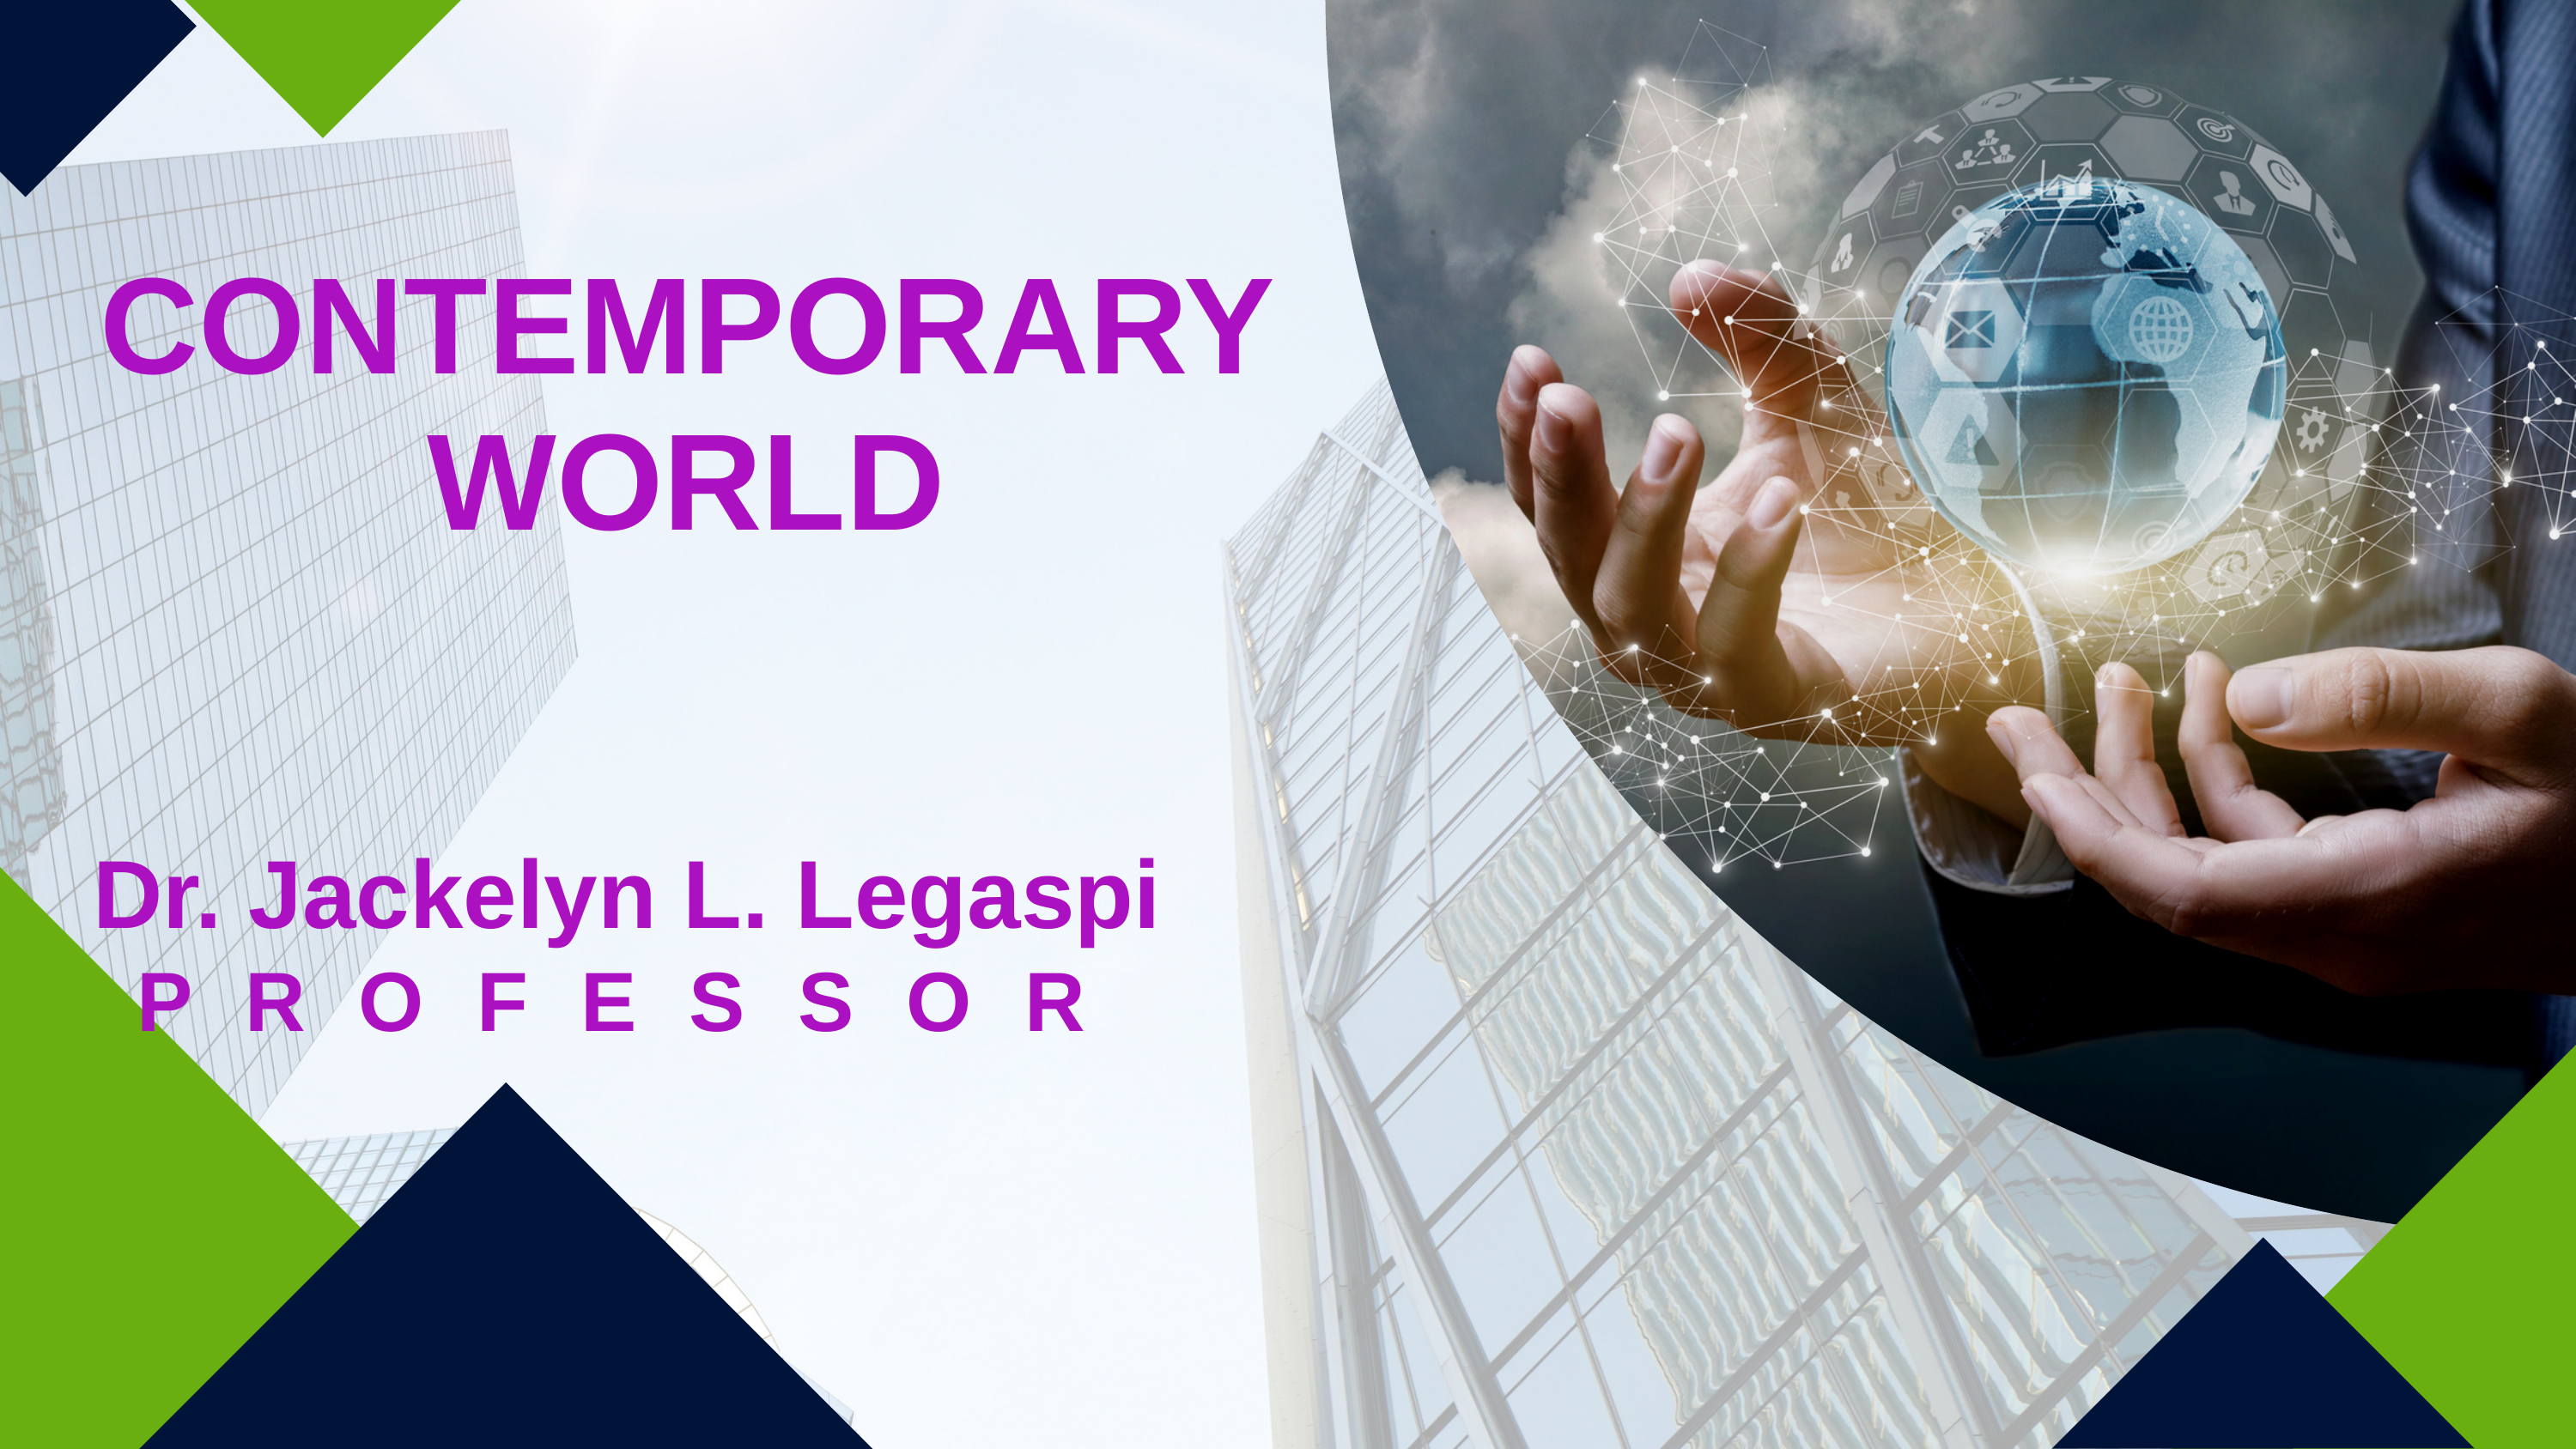

CONTEMPORARY WORLD
Dr. Jackelyn L. Legaspi
PROFESSOR